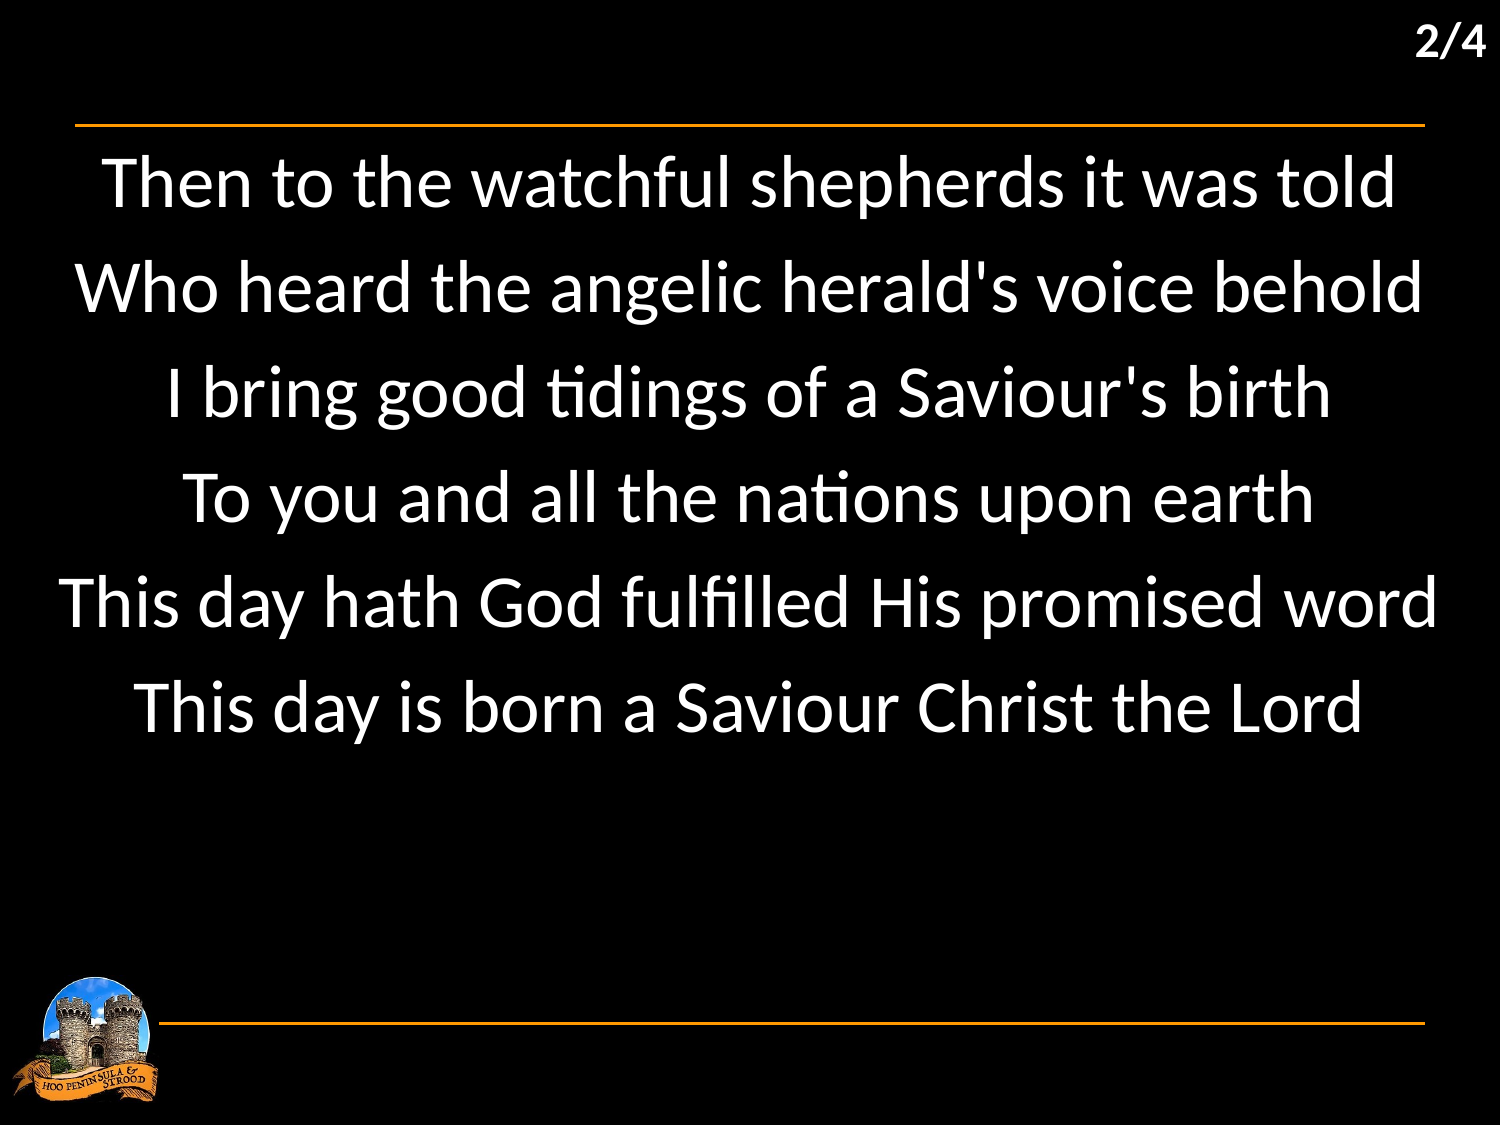

2/4
Then to the watchful shepherds it was told
Who heard the angelic herald's voice behold
I bring good tidings of a Saviour's birth
To you and all the nations upon earth
This day hath God fulfilled His promised word
This day is born a Saviour Christ the Lord